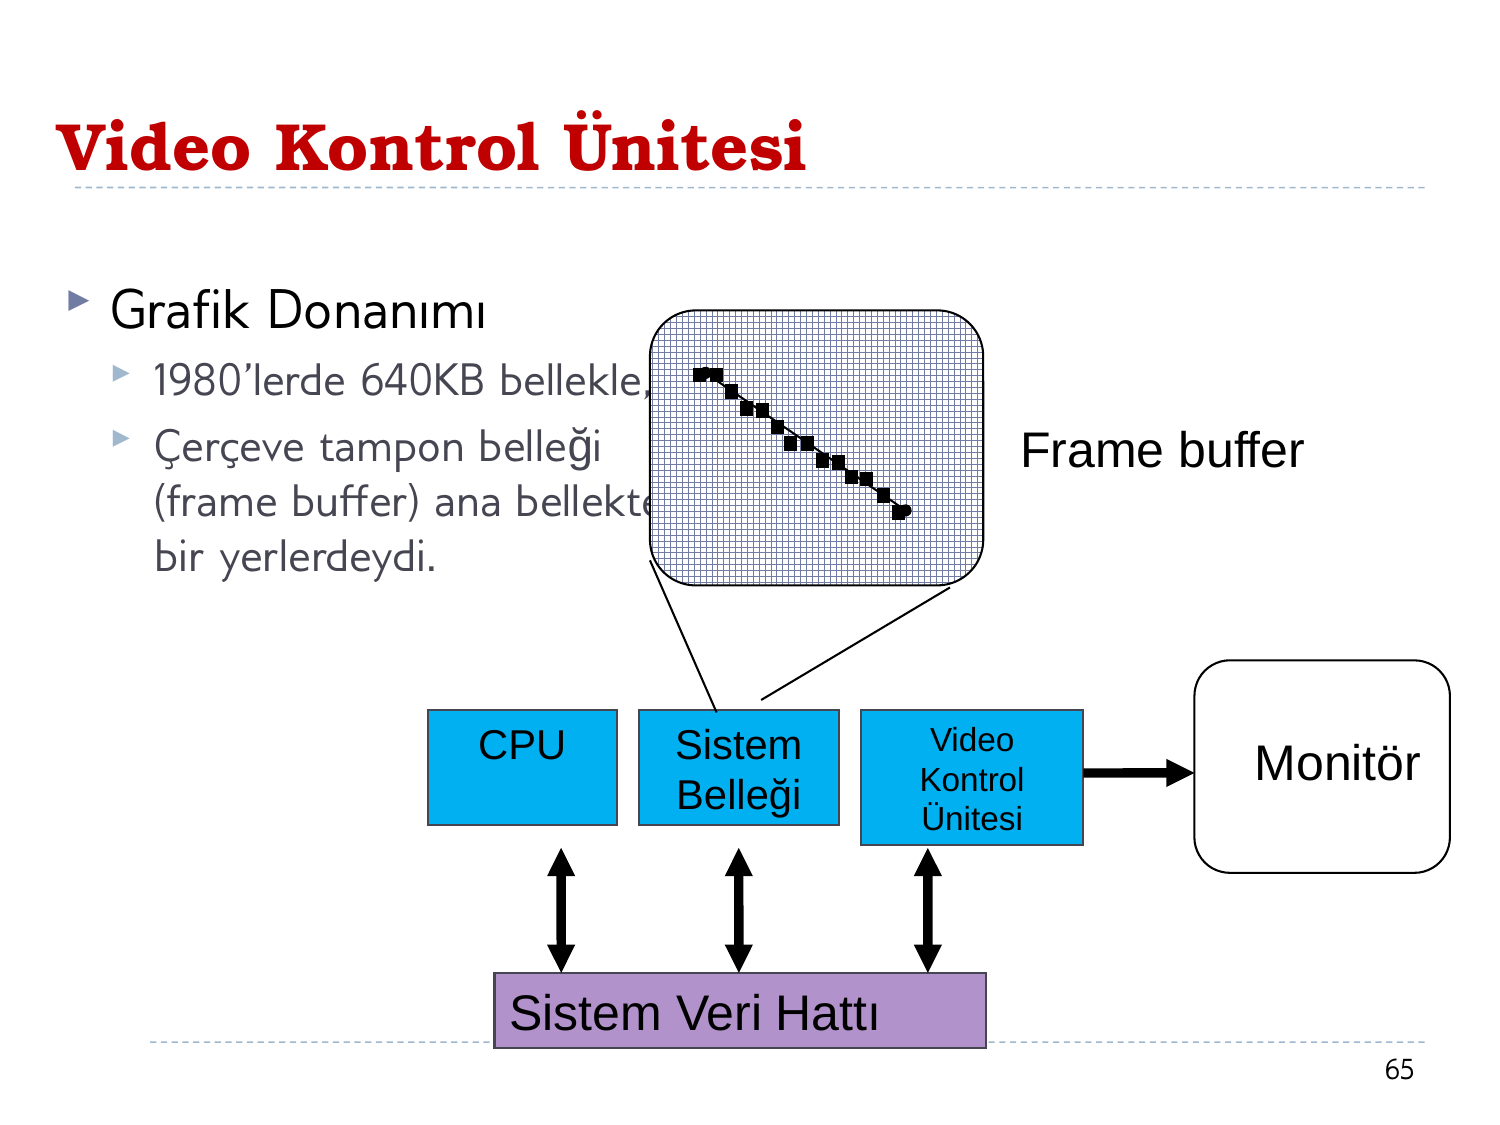

# Video Kontrol Ünitesi
 Grafik Donanımı
1980’lerde 640KB bellekle,
Çerçeve tampon belleği
(frame buffer) ana bellekte
bir yerlerdeydi.

Frame buffer

CPU
Sistem Belleği
Video Kontrol
Ünitesi
Monitör

Sistem Veri Hattı
65